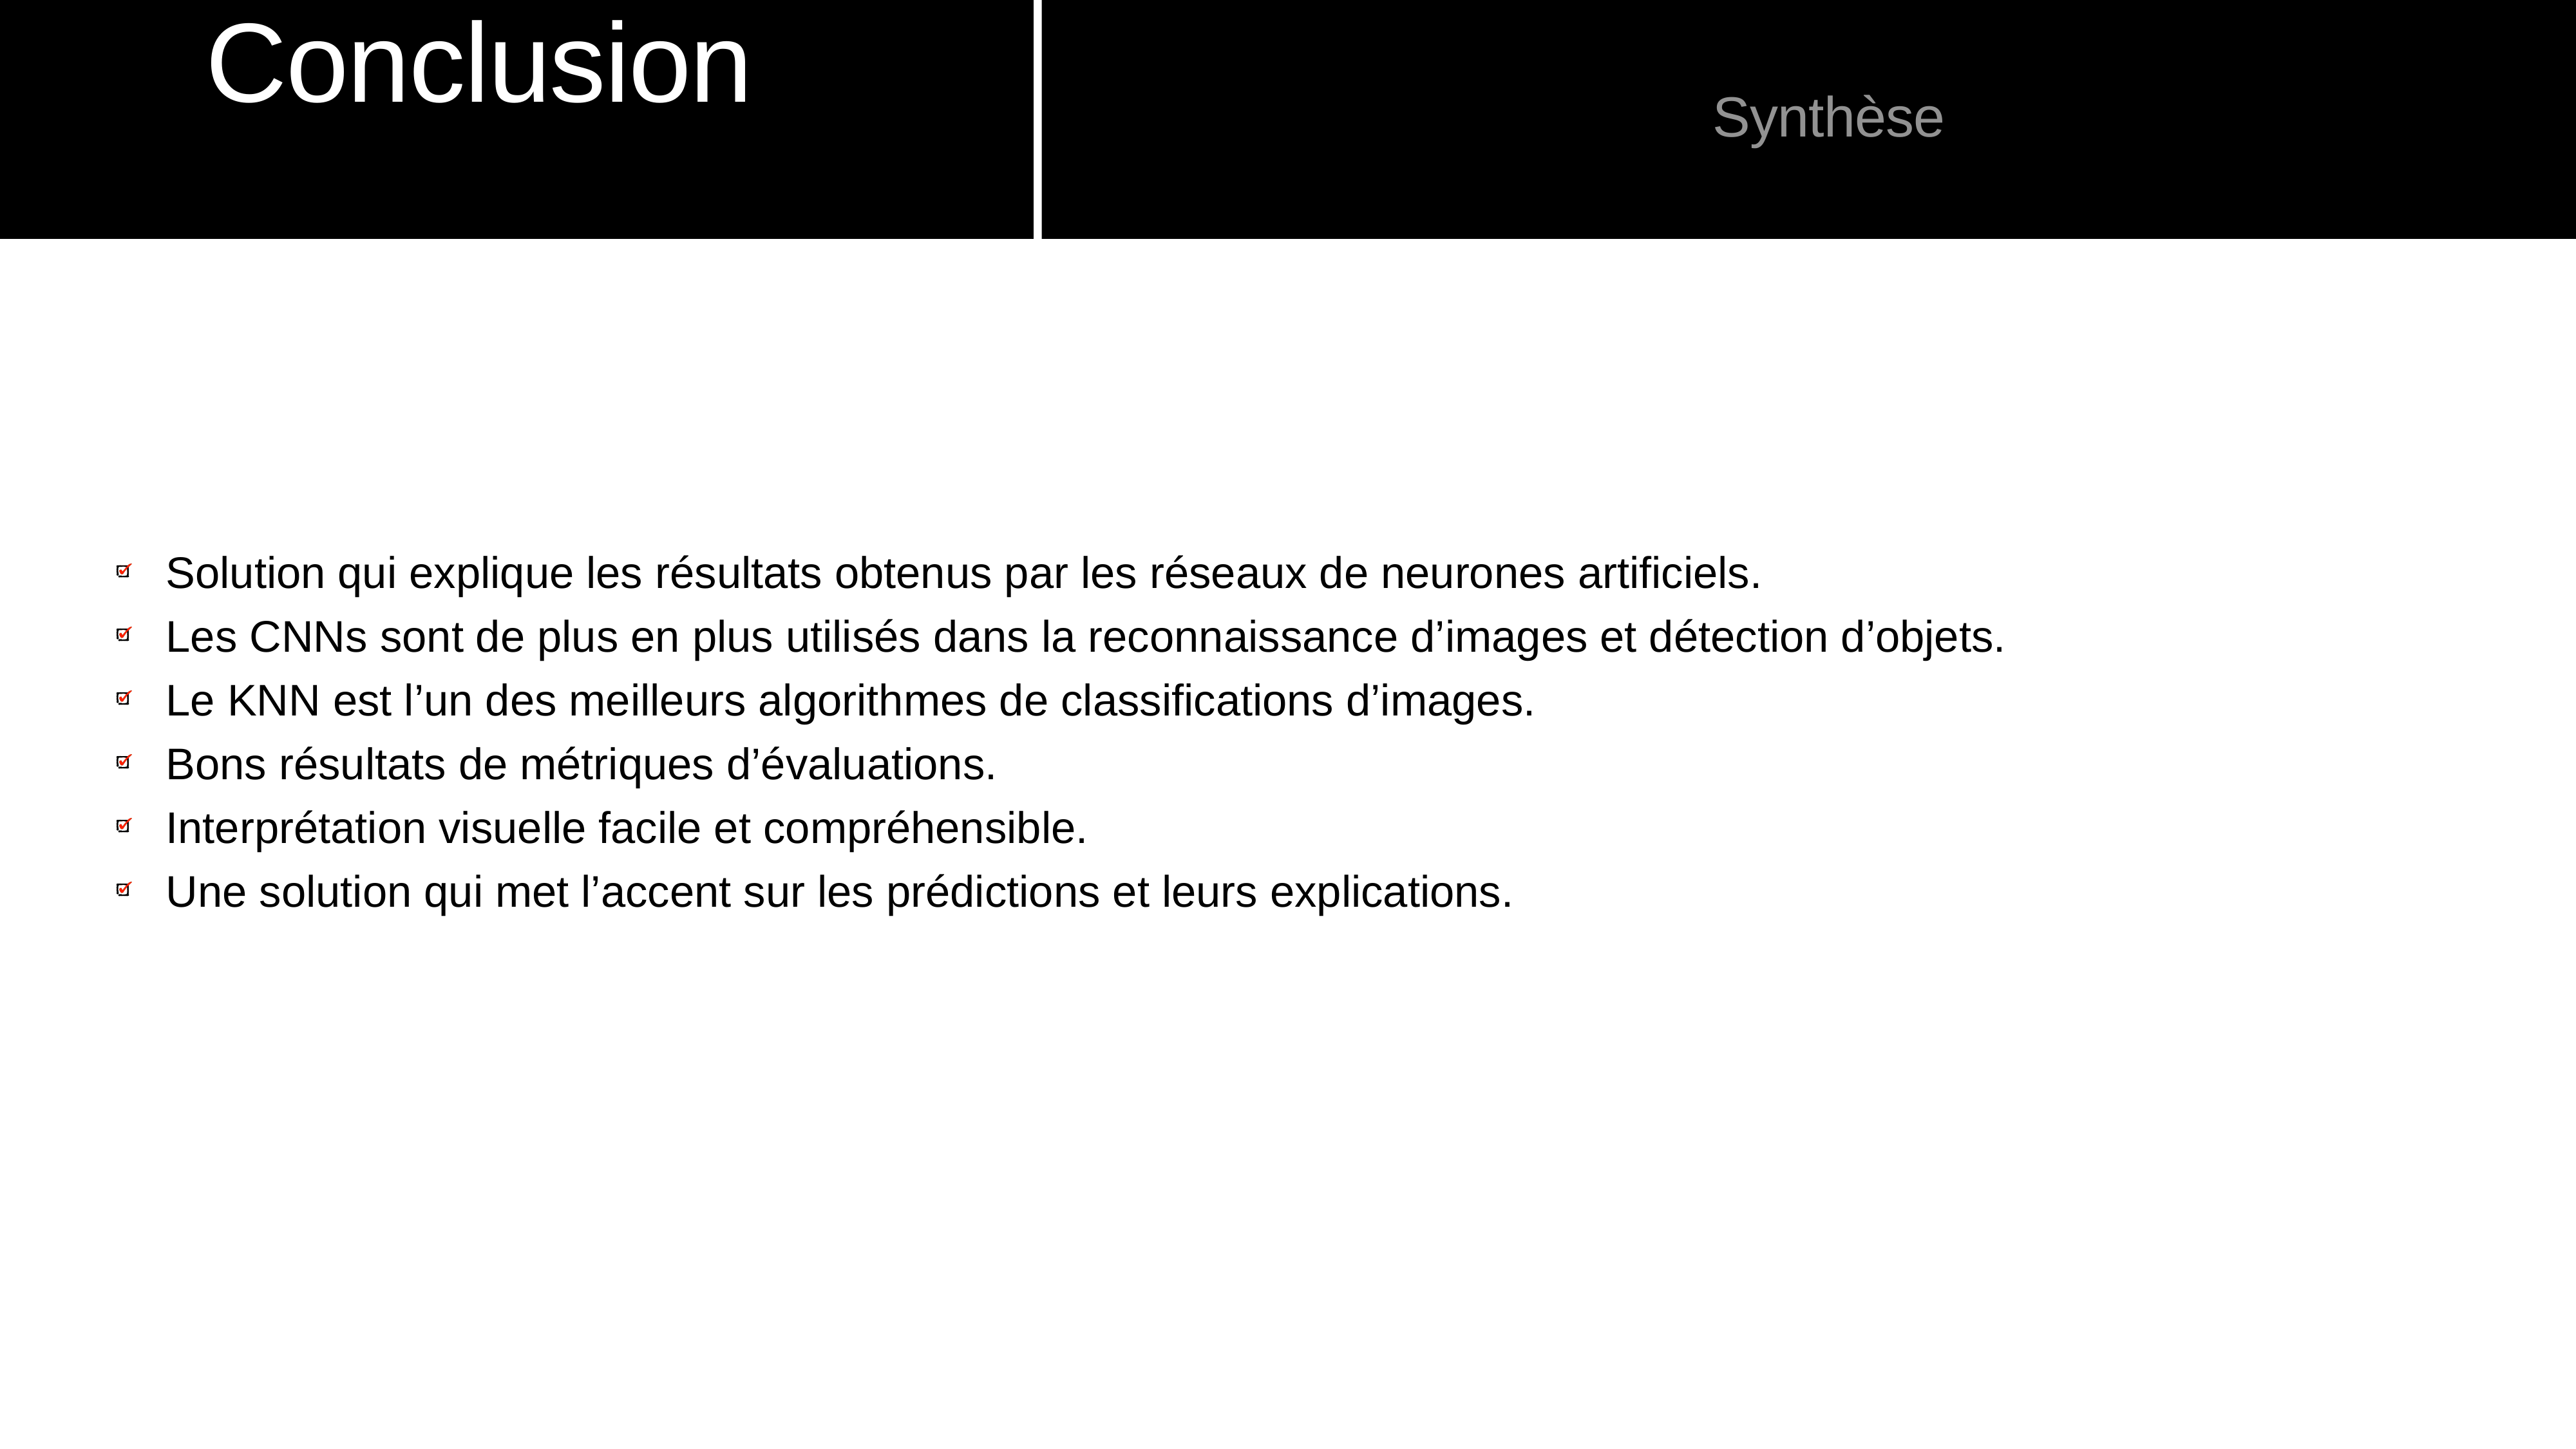

40

# Conclusion
Synthèse
Solution qui explique les résultats obtenus par les réseaux de neurones artificiels.
Les CNNs sont de plus en plus utilisés dans la reconnaissance d’images et détection d’objets.
Le KNN est l’un des meilleurs algorithmes de classifications d’images.
Bons résultats de métriques d’évaluations.
Interprétation visuelle facile et compréhensible.
Une solution qui met l’accent sur les prédictions et leurs explications.